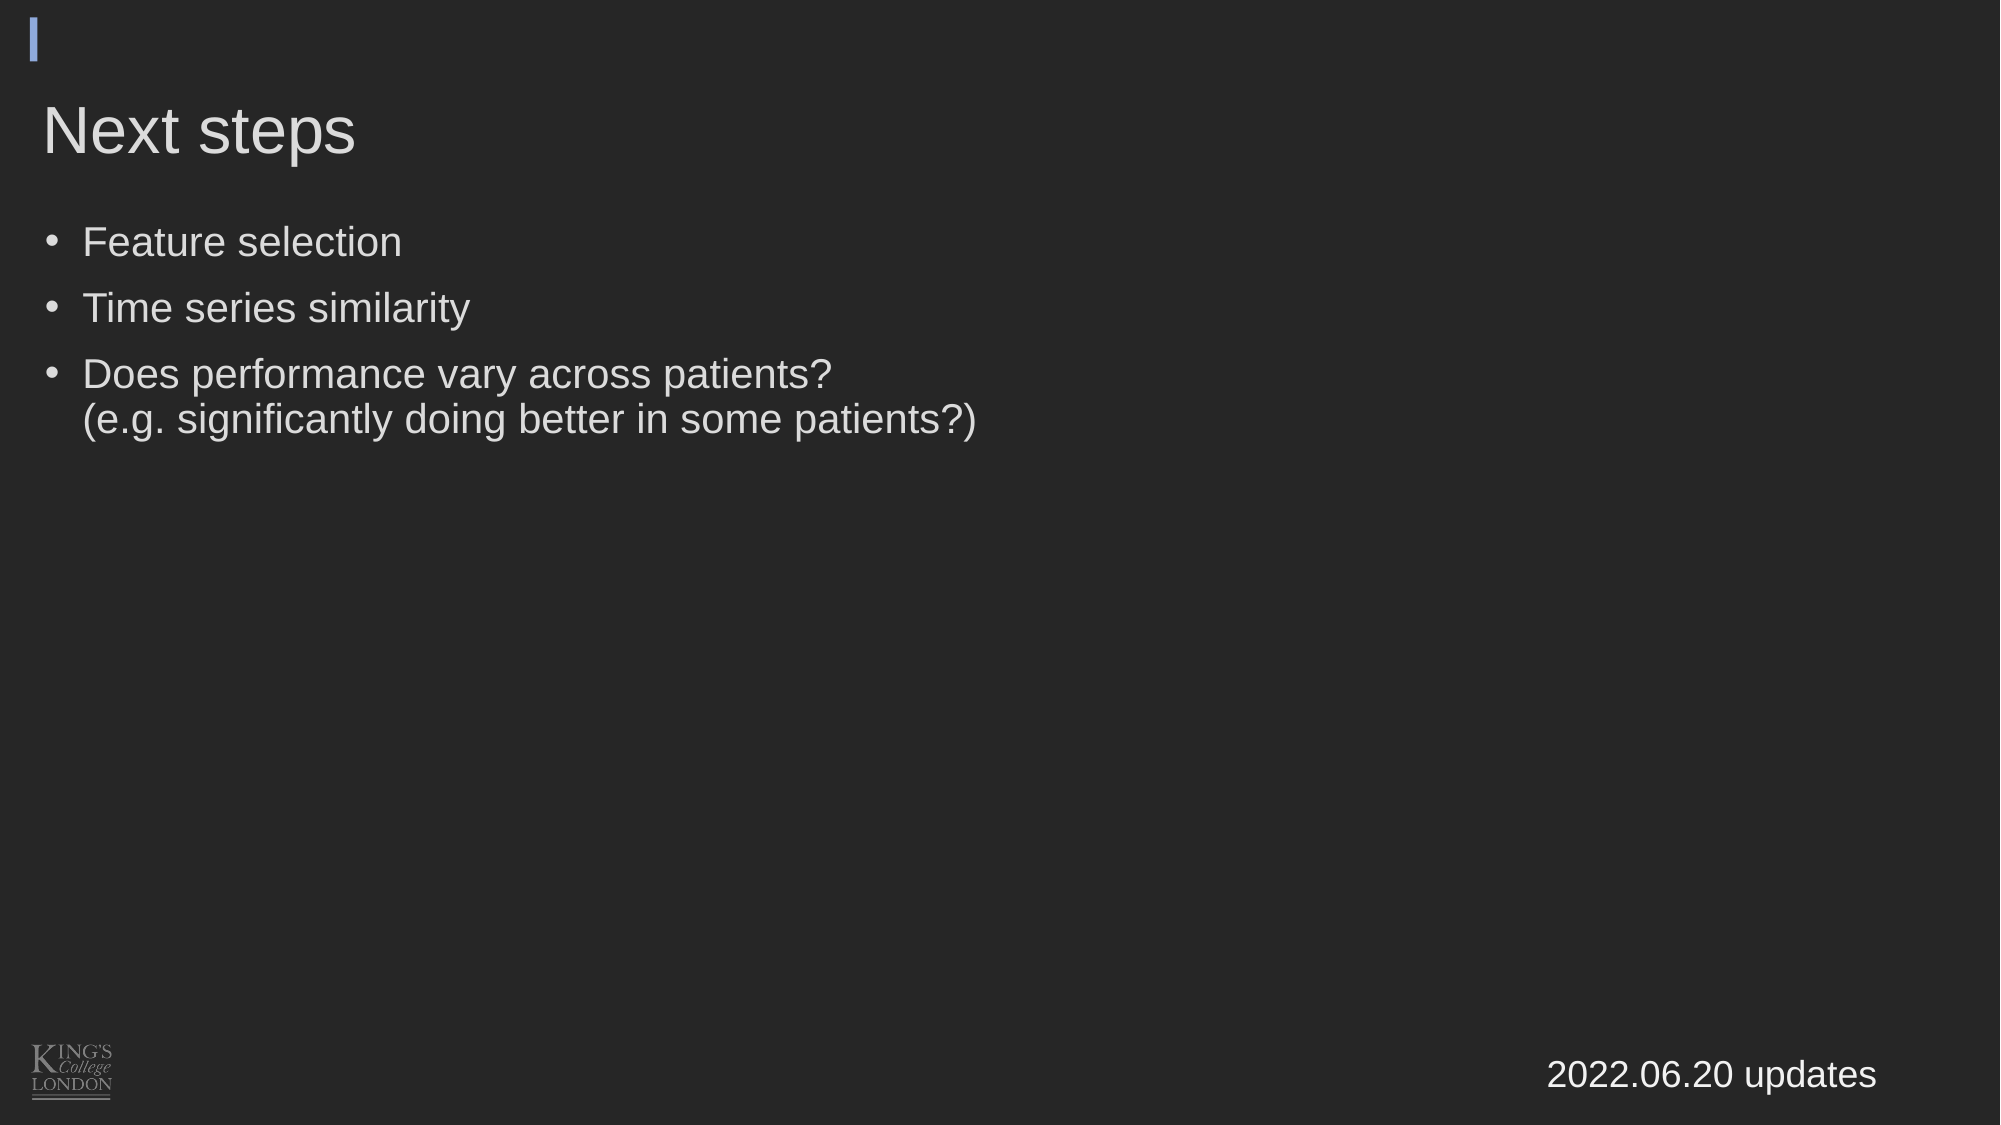

# Next steps
Feature selection
Time series similarity
Does performance vary across patients?
(e.g. significantly doing better in some patients?)

2022.06.20 updates